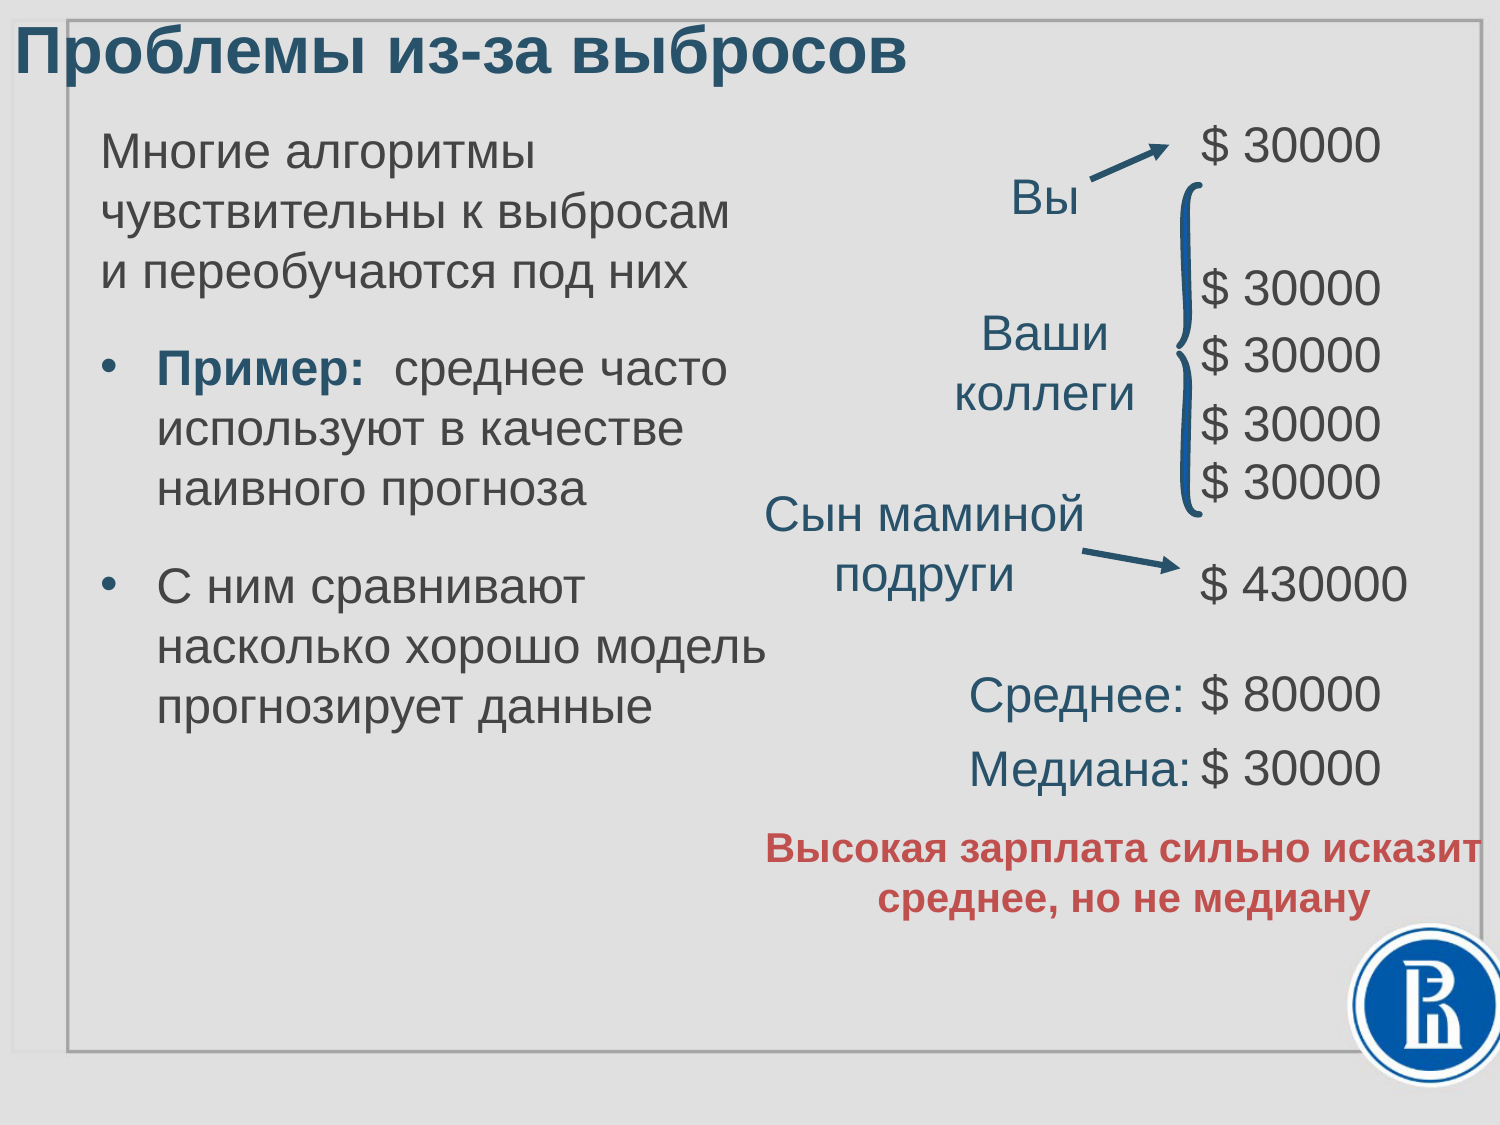

Проблемы из-за выбросов
$ 30000
Многие алгоритмы чувствительны к выбросам
и переобучаются под них
Пример:  среднее часто используют в качестве наивного прогноза
С ним сравнивают насколько хорошо модель прогнозирует данные

Вы
$ 30000
Ваши
коллеги
$ 30000

$ 30000
$ 30000
Сын маминой подруги
$ 430000

$ 80000
Среднее:
$ 30000
Медиана:
Высокая зарплата сильно исказит среднее, но не медиану